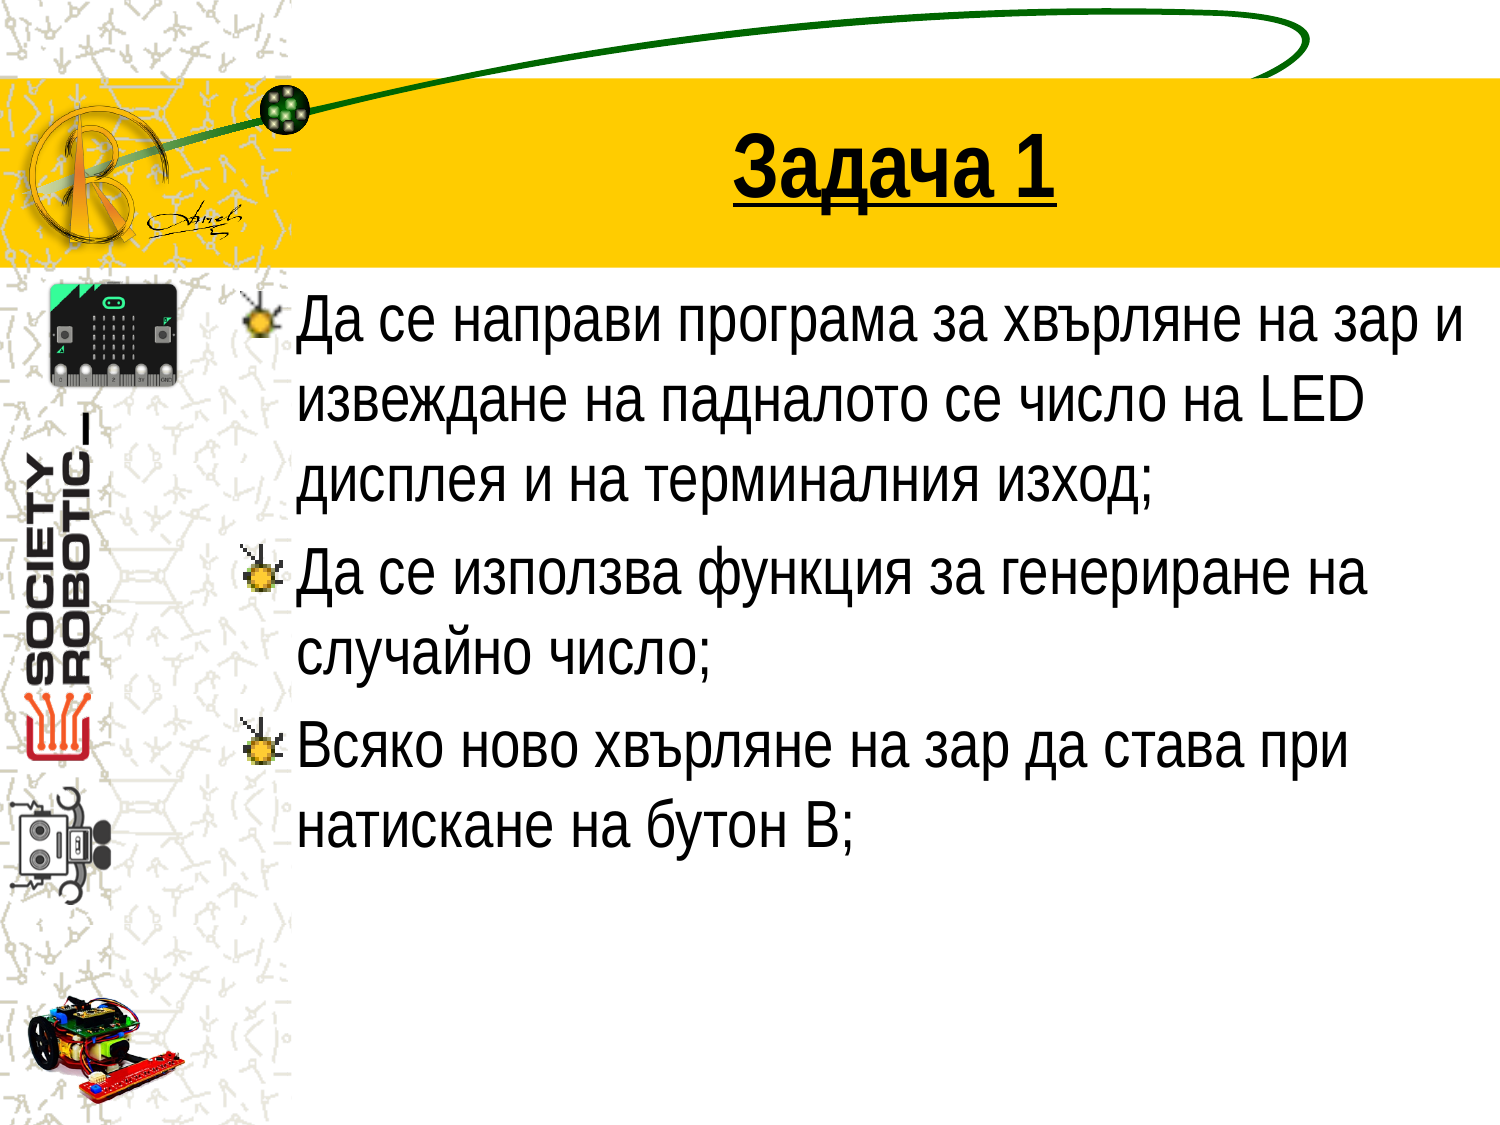

# Задача 1
Да се направи програма за хвърляне на зар и извеждане на падналото се число на LED дисплея и на терминалния изход;
Да се използва функция за генериране на случайно число;
Всяко ново хвърляне на зар да става при натискане на бутон B;